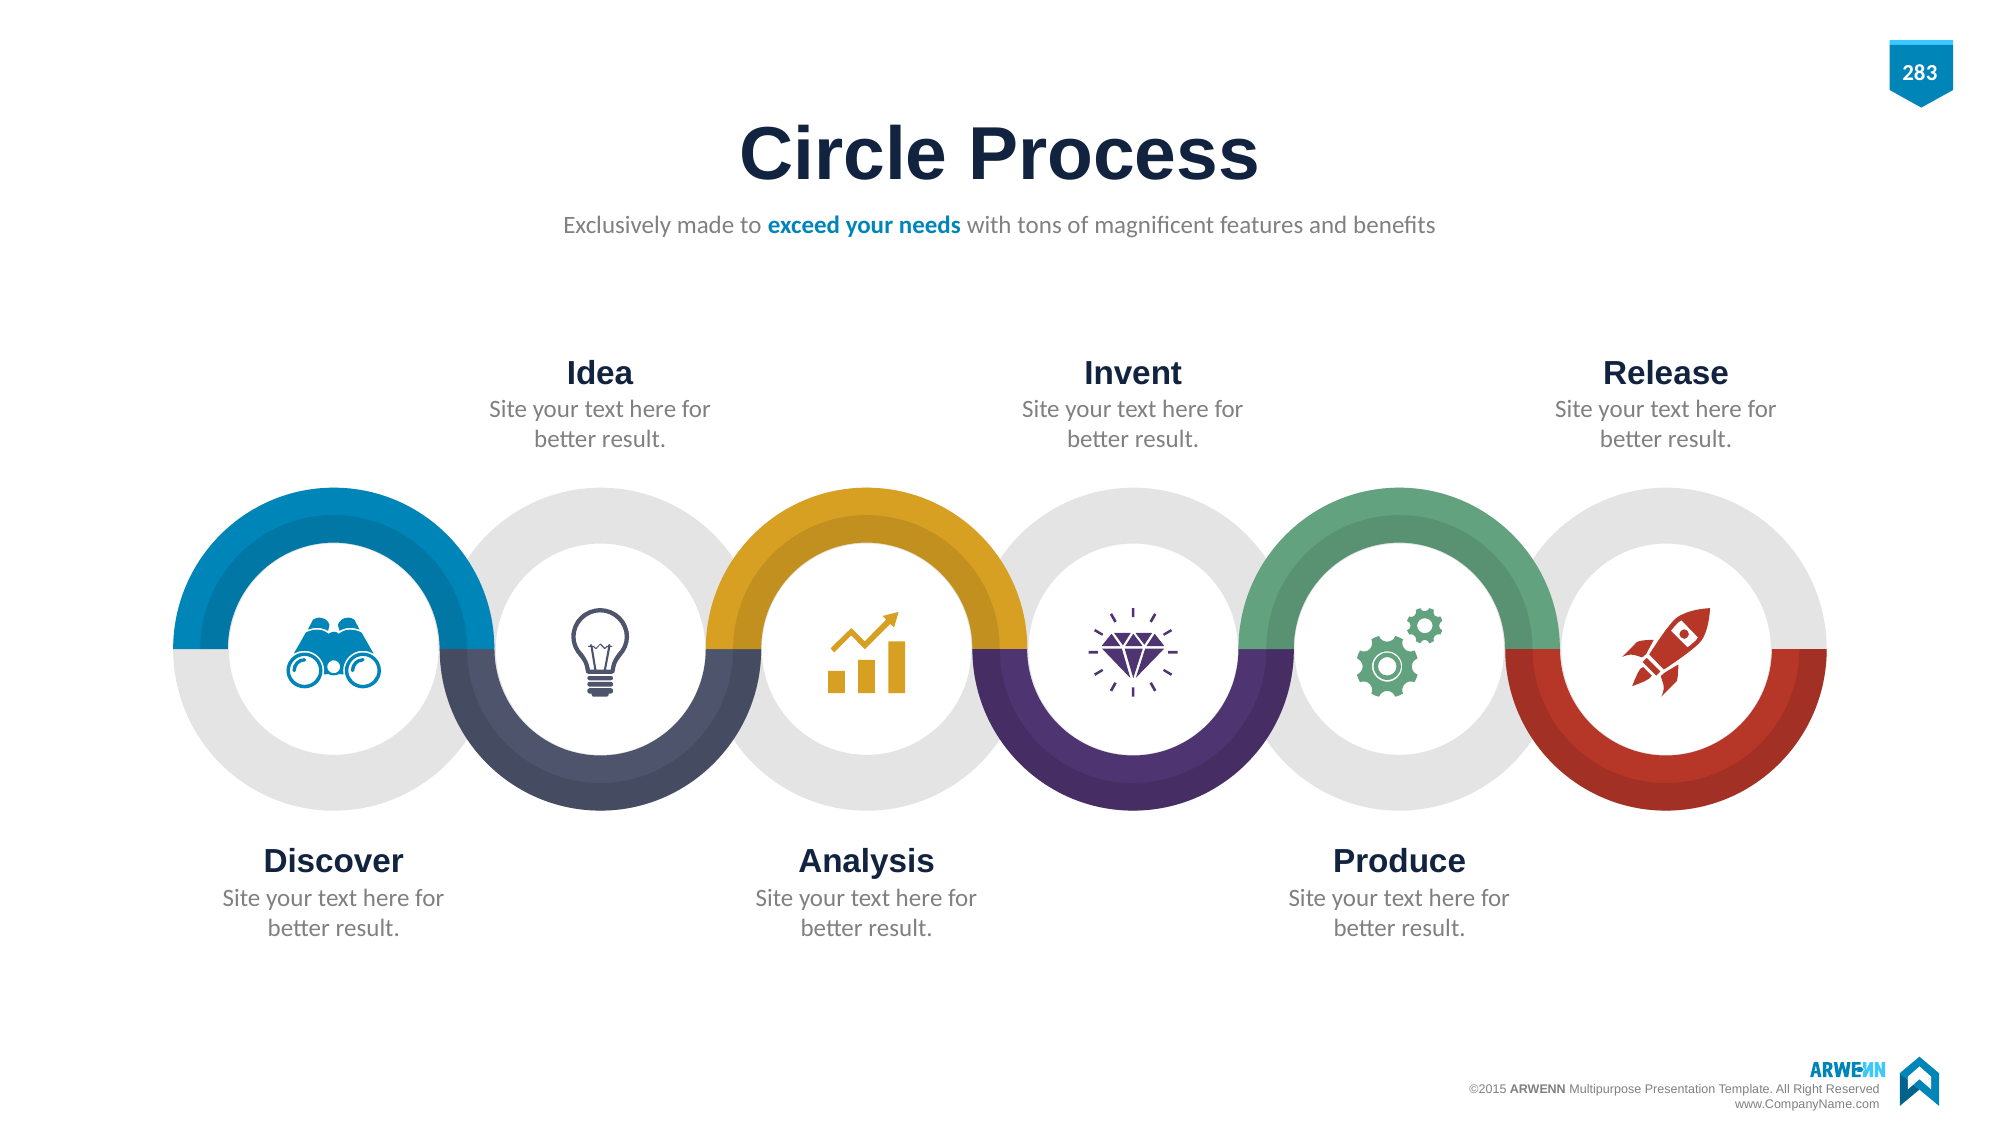

# Circle Process
Exclusively made to exceed your needs with tons of magnificent features and benefits
Idea
Site your text here for better result.
Invent
Site your text here for better result.
Release
Site your text here for better result.

Discover
Site your text here for better result.
Analysis
Site your text here for better result.
Produce
Site your text here for better result.